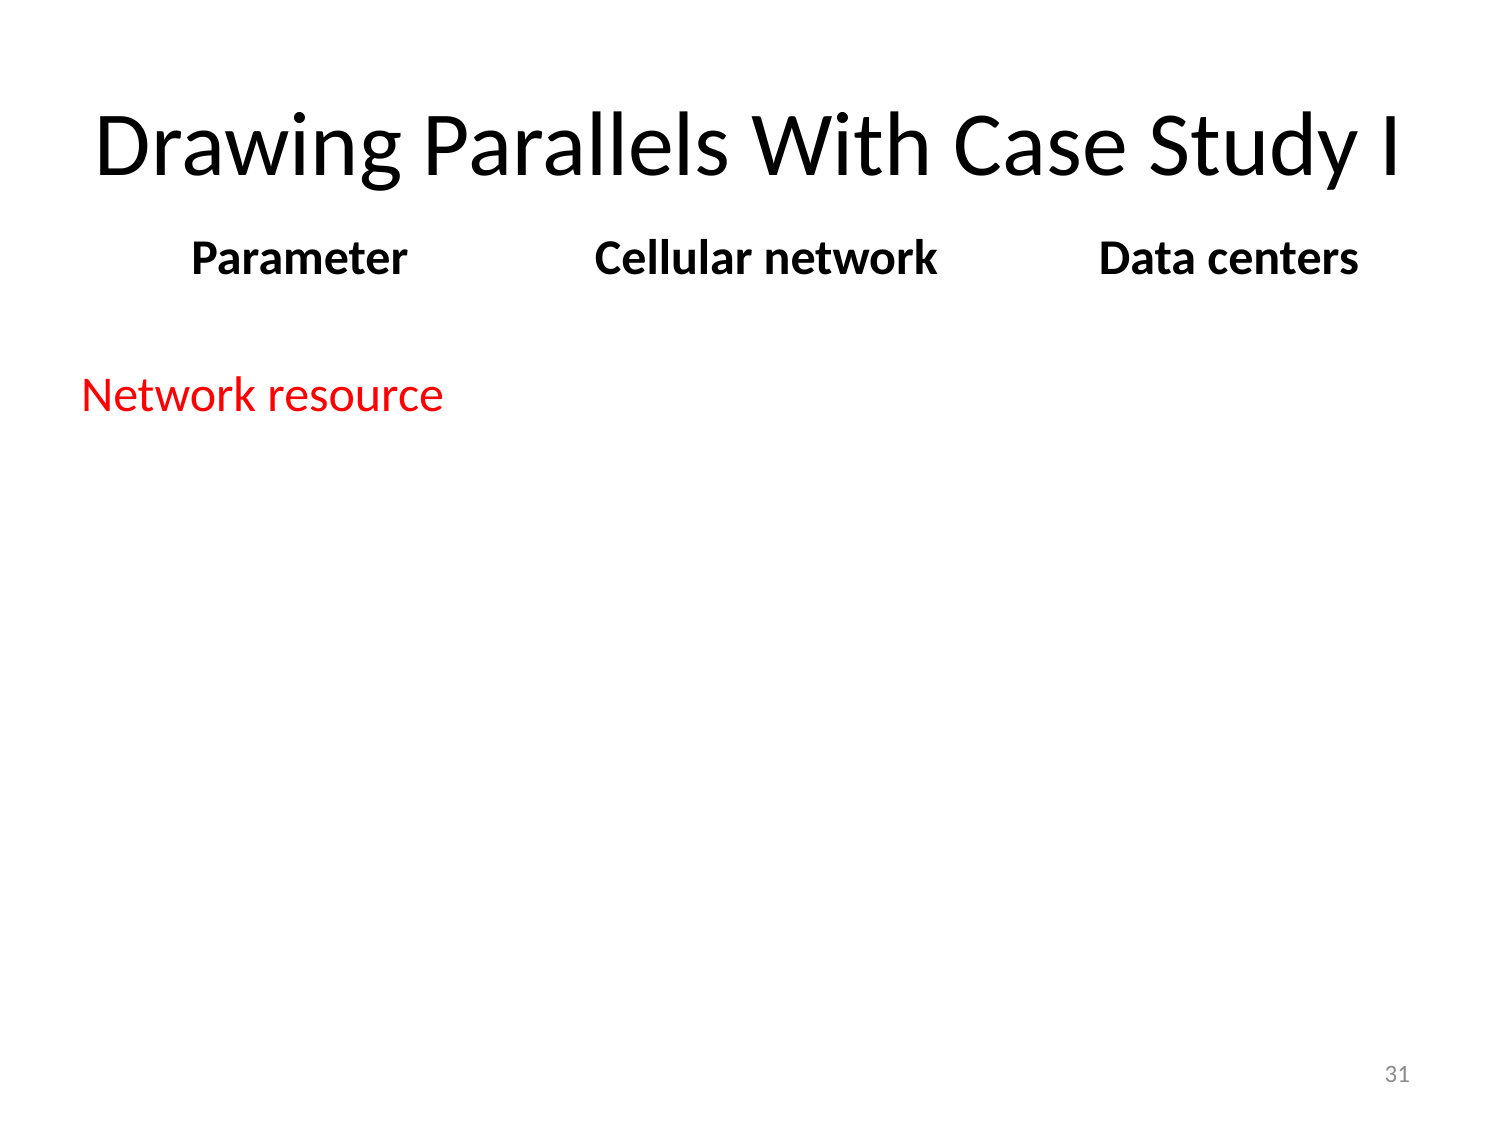

# Drawing Parallels With Case Study I
| Parameter | Cellular network | Data centers |
| --- | --- | --- |
|  |  |  |
|  |  |  |
|  |  |  |
|  |  |  |
Network resource
31